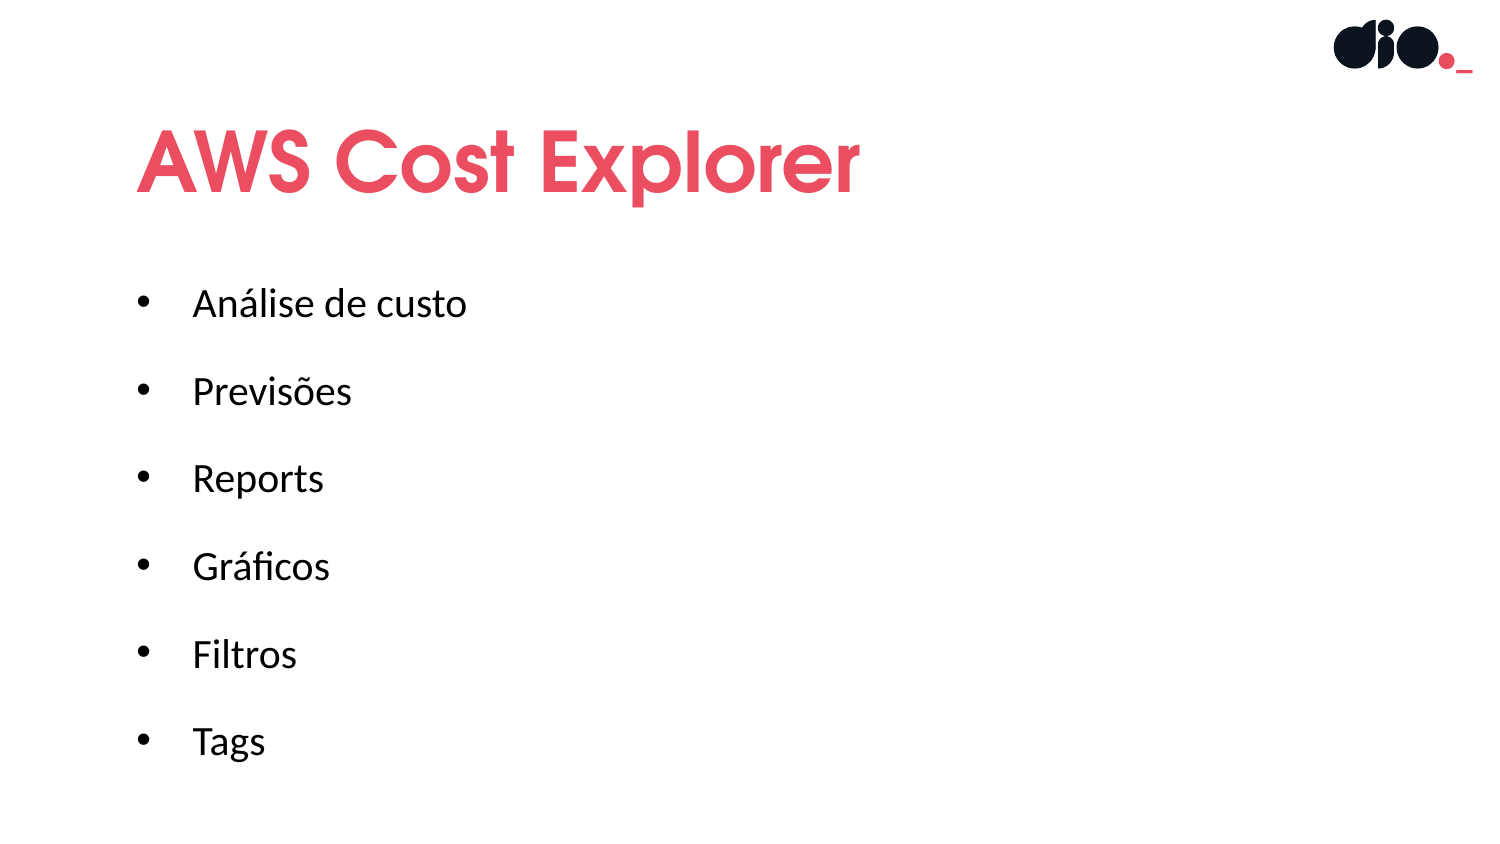

AWS Cost Explorer
Análise de custo
Previsões
Reports
Gráficos
Filtros
Tags